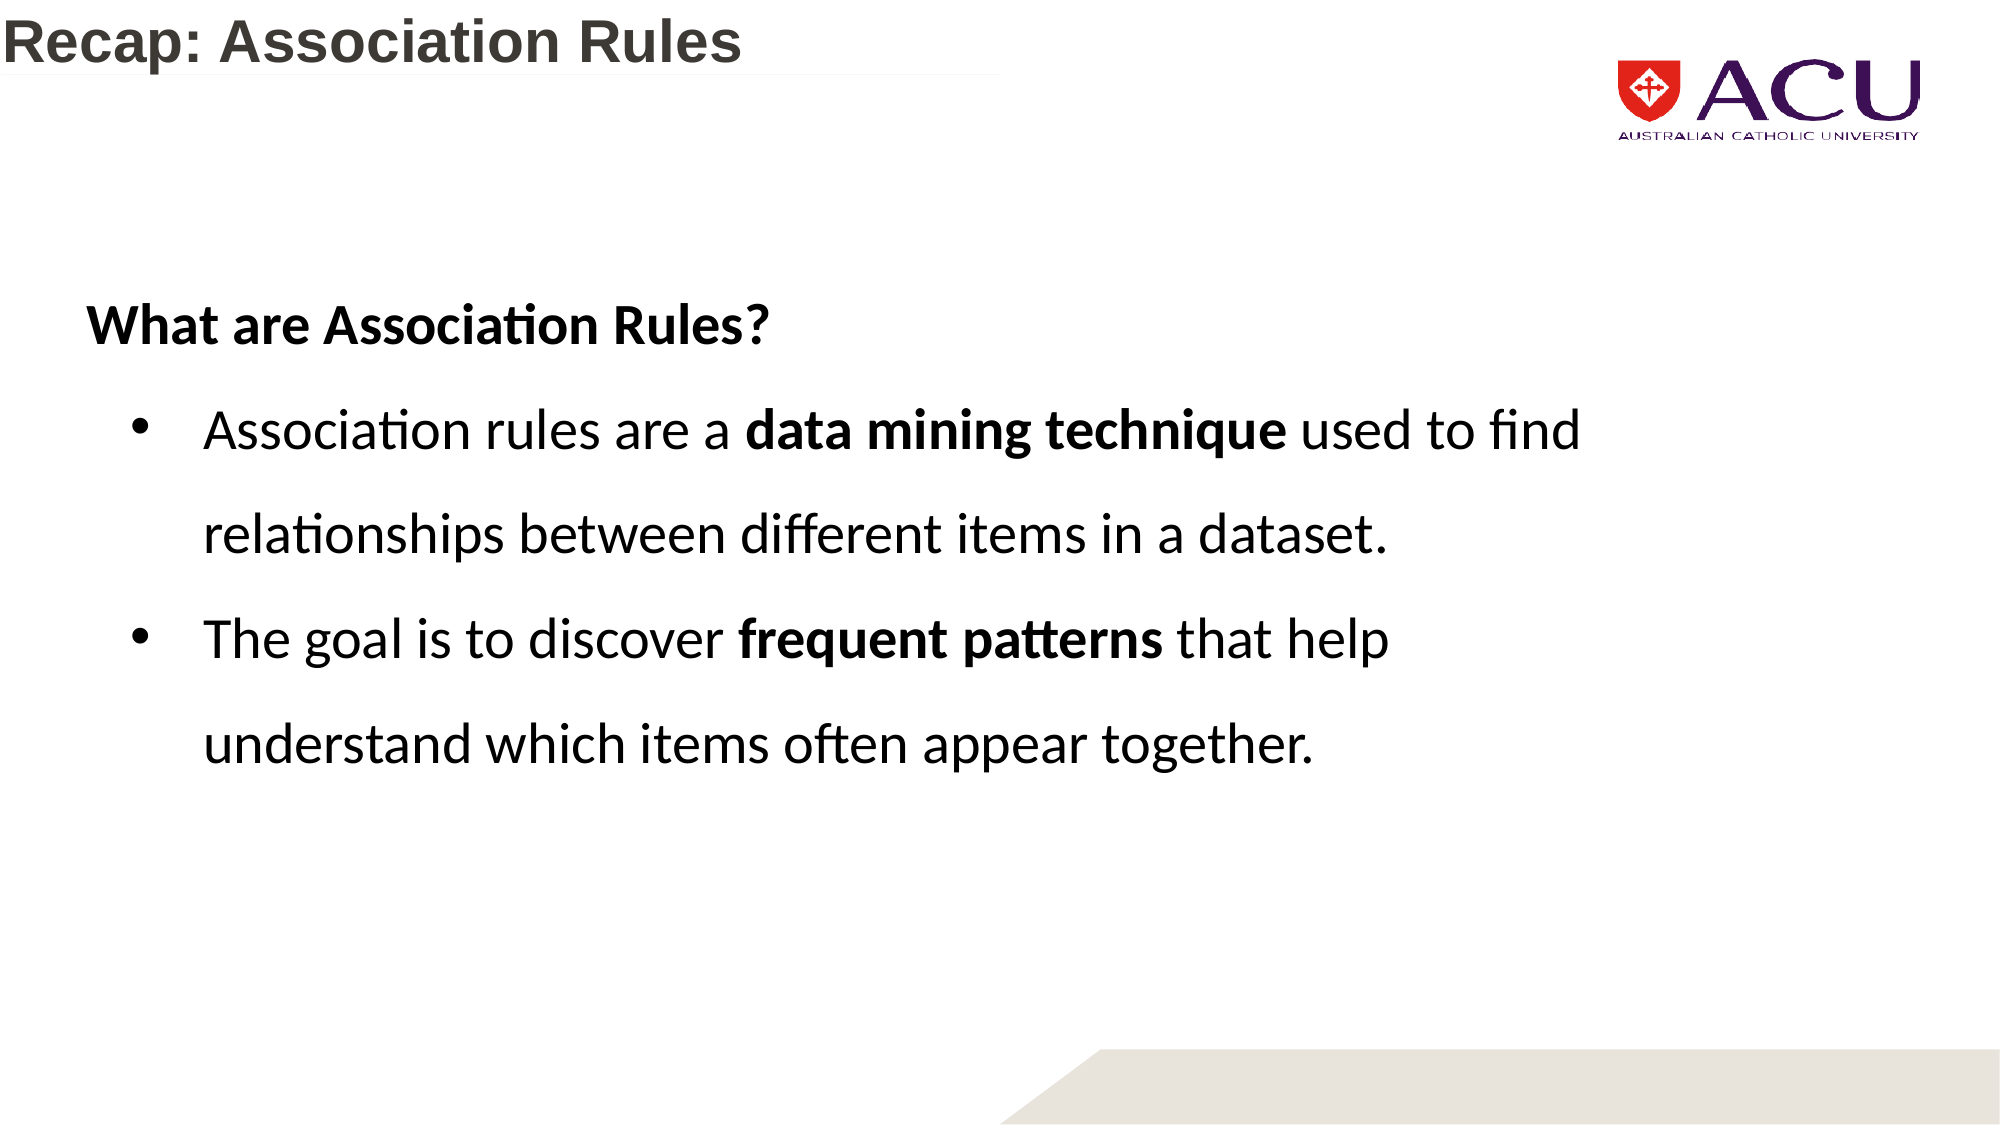

Recap: Association Rules
What are Association Rules?
Association rules are a data mining technique used to find relationships between different items in a dataset.
The goal is to discover frequent patterns that help understand which items often appear together.